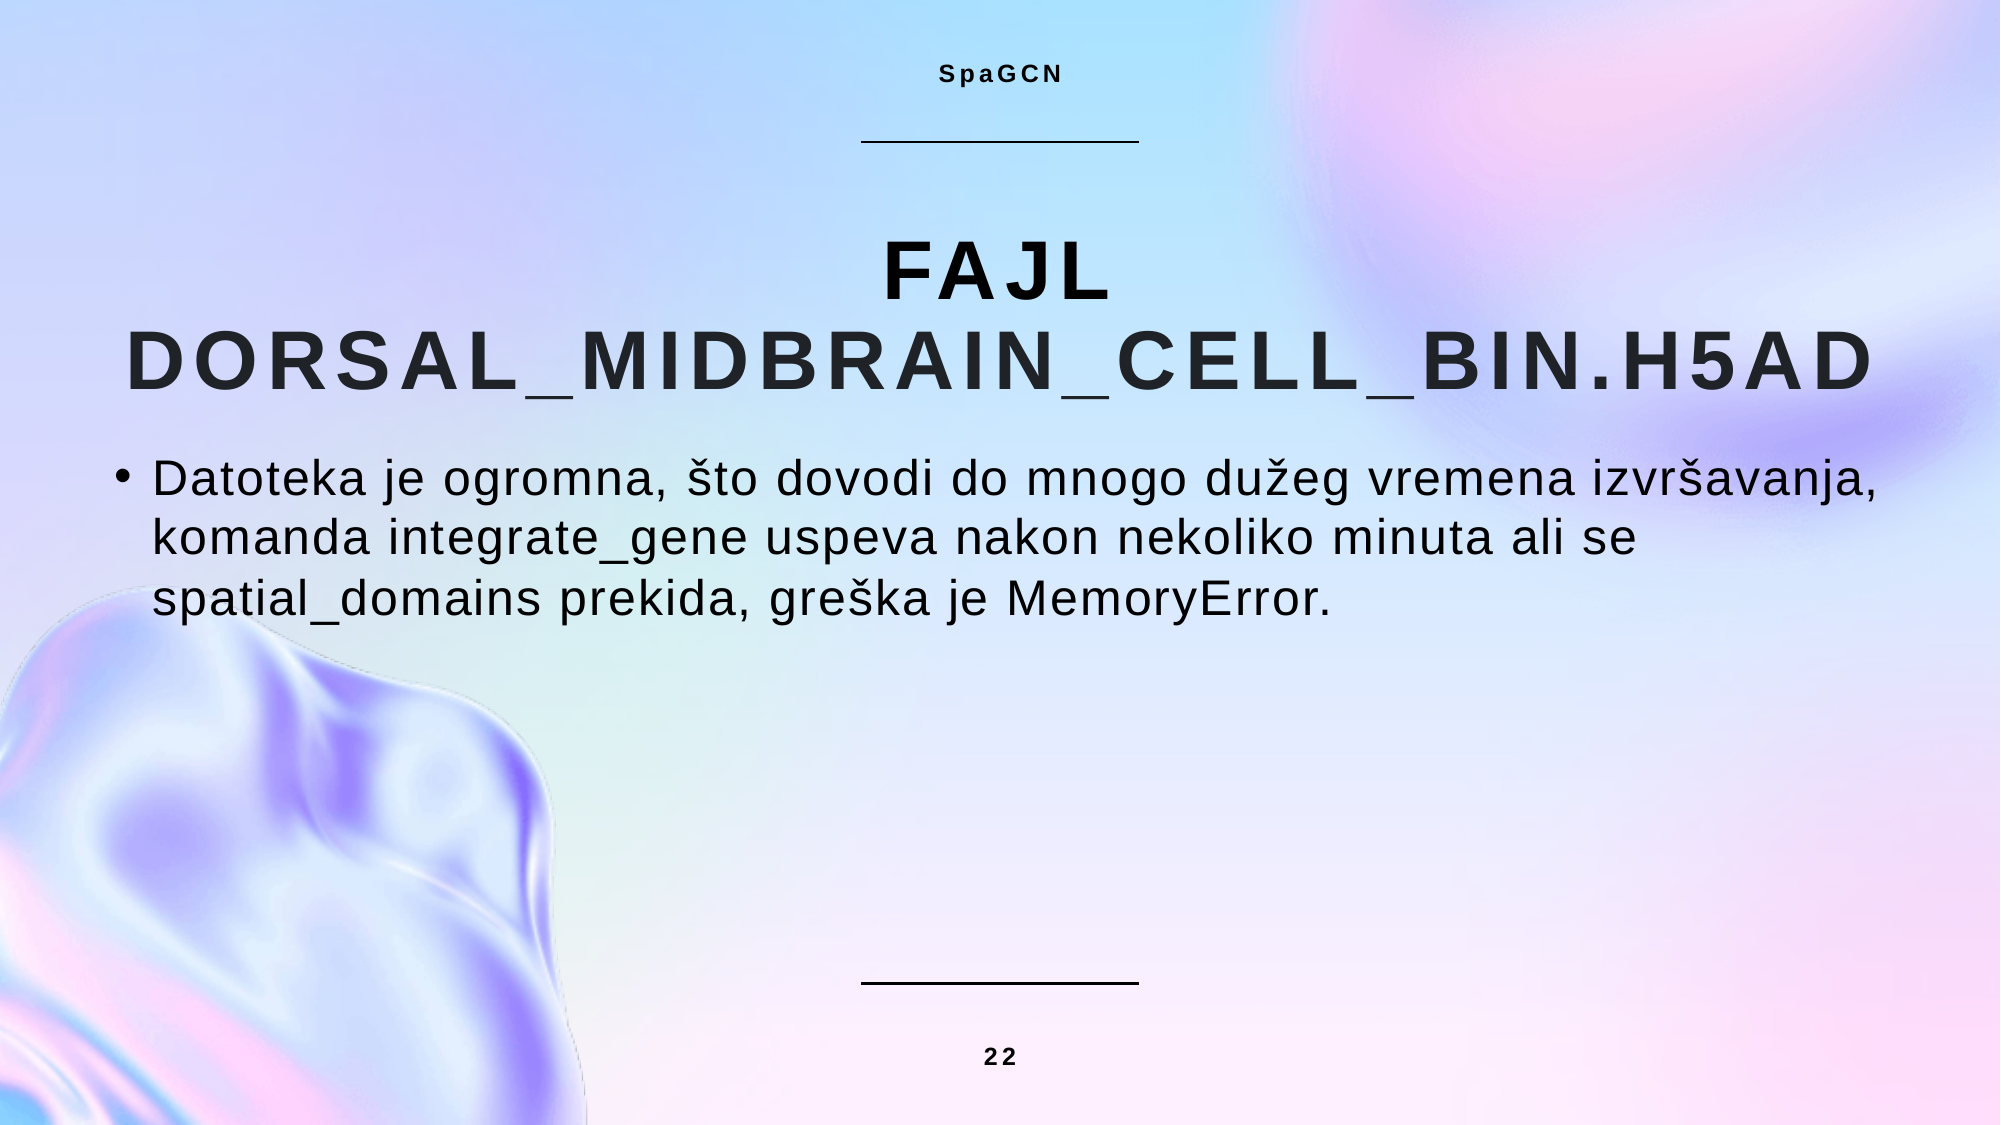

SpaGCN
# Fajl Dorsal_midbrain_cell_bin.h5ad
Datoteka je ogromna, što dovodi do mnogo dužeg vremena izvršavanja, komanda integrate_gene uspeva nakon nekoliko minuta ali se spatial_domains prekida, greška je MemoryError.
22